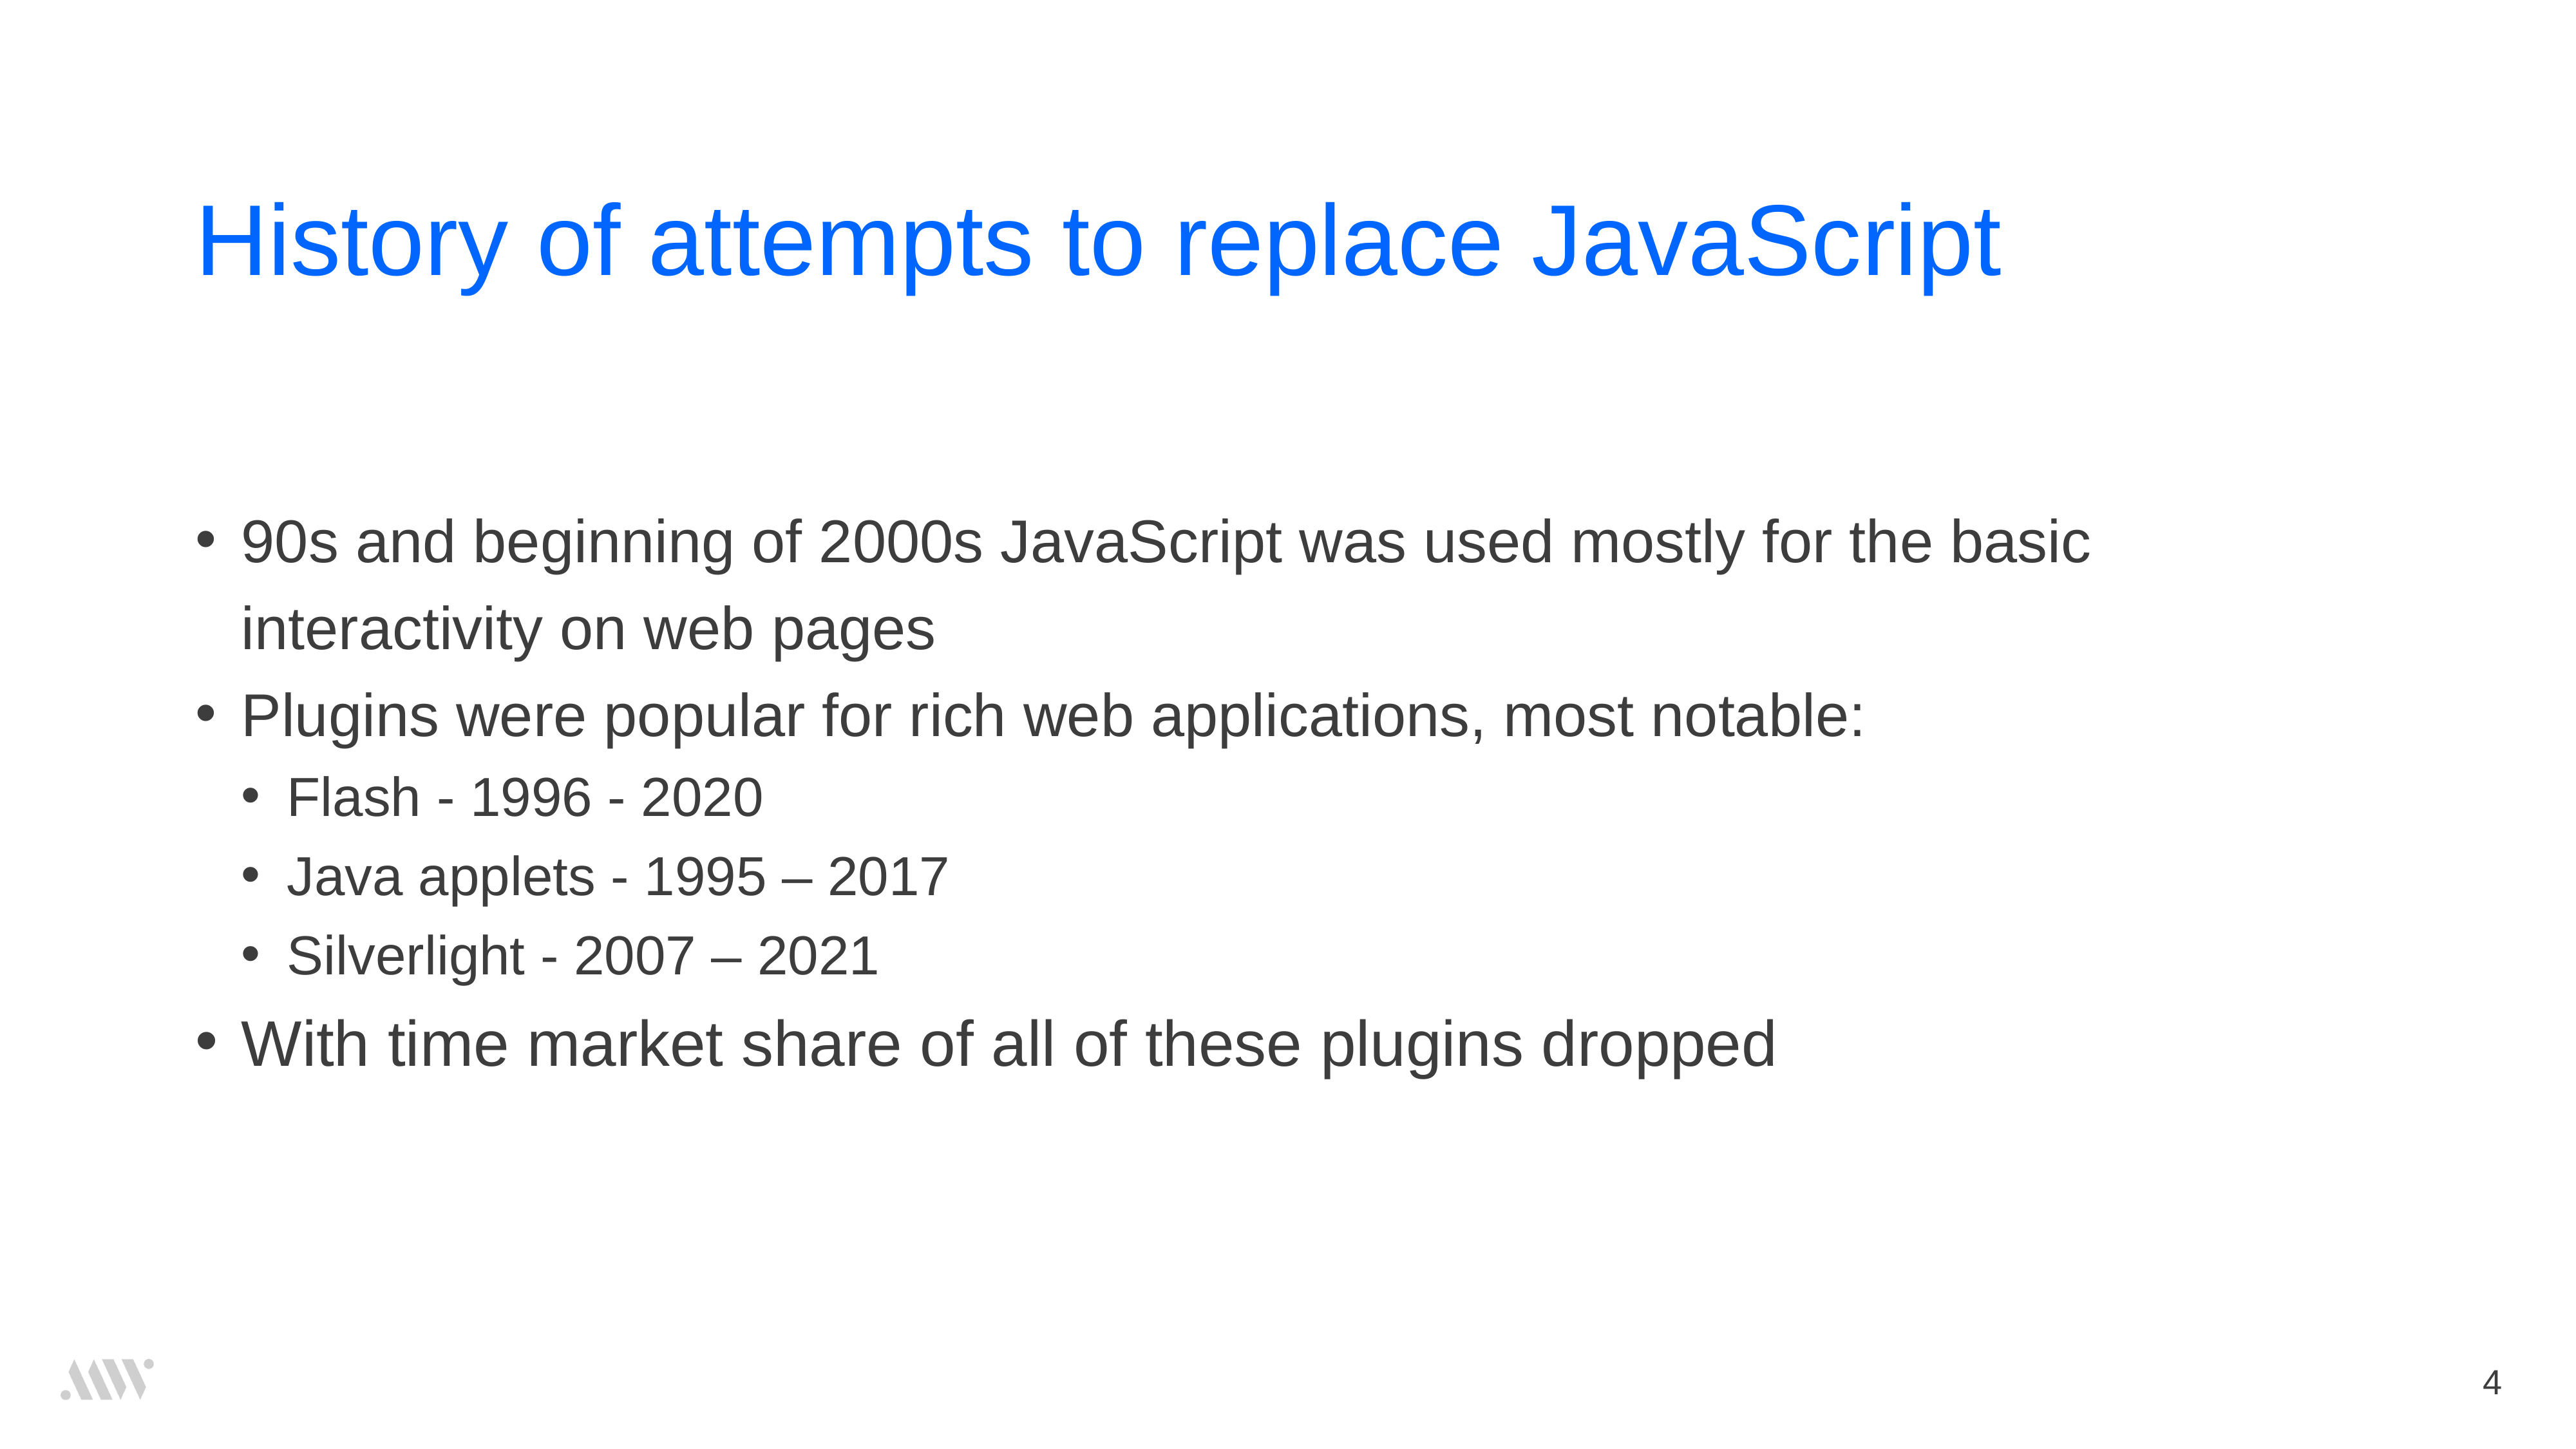

# History of attempts to replace JavaScript

90s and beginning of 2000s JavaScript was used mostly for the basic interactivity on web pages
Plugins were popular for rich web applications, most notable:
Flash - 1996 - 2020
Java applets - 1995 – 2017
Silverlight - 2007 – 2021
With time market share of all of these plugins dropped

4